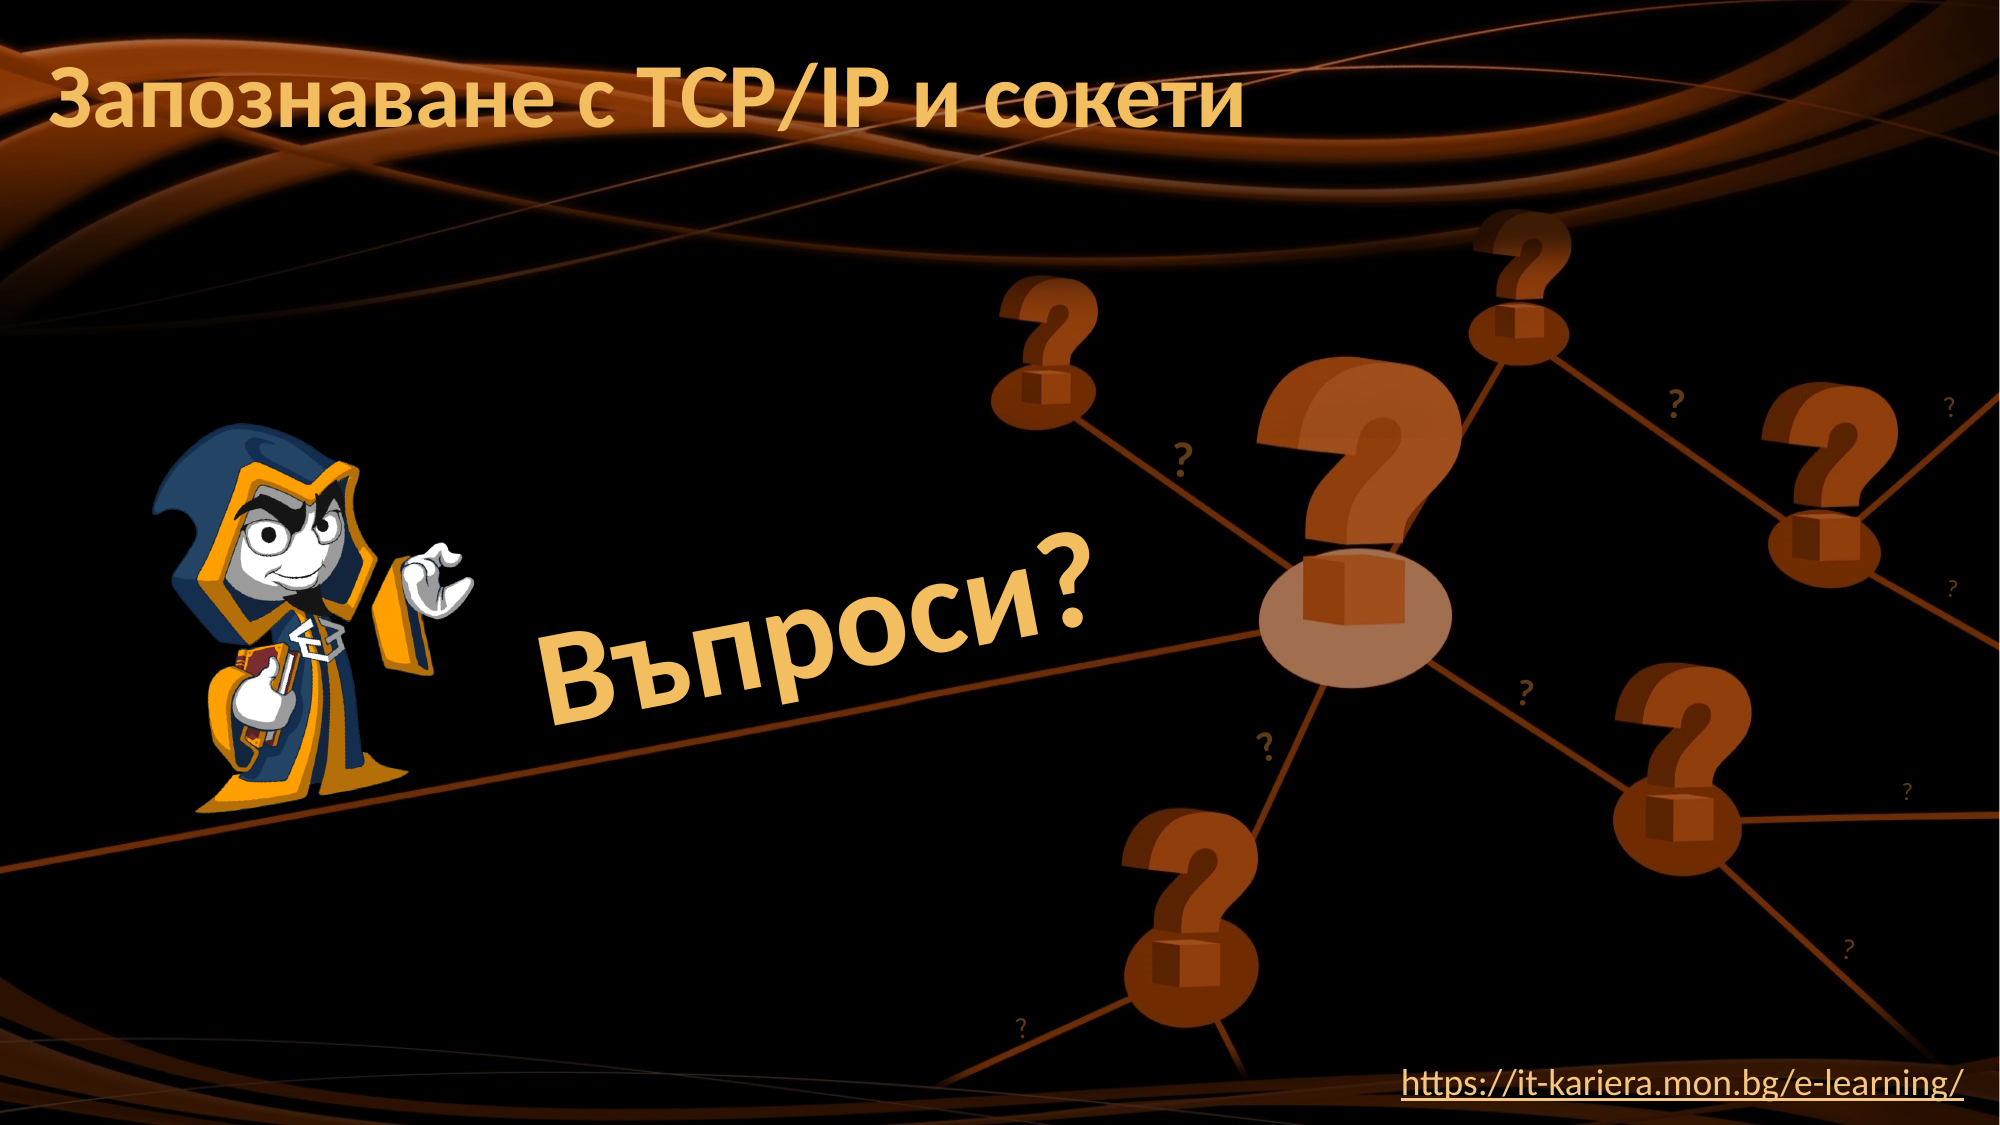

# Запознаване с TCP/IP и сокети
https://it-kariera.mon.bg/e-learning/